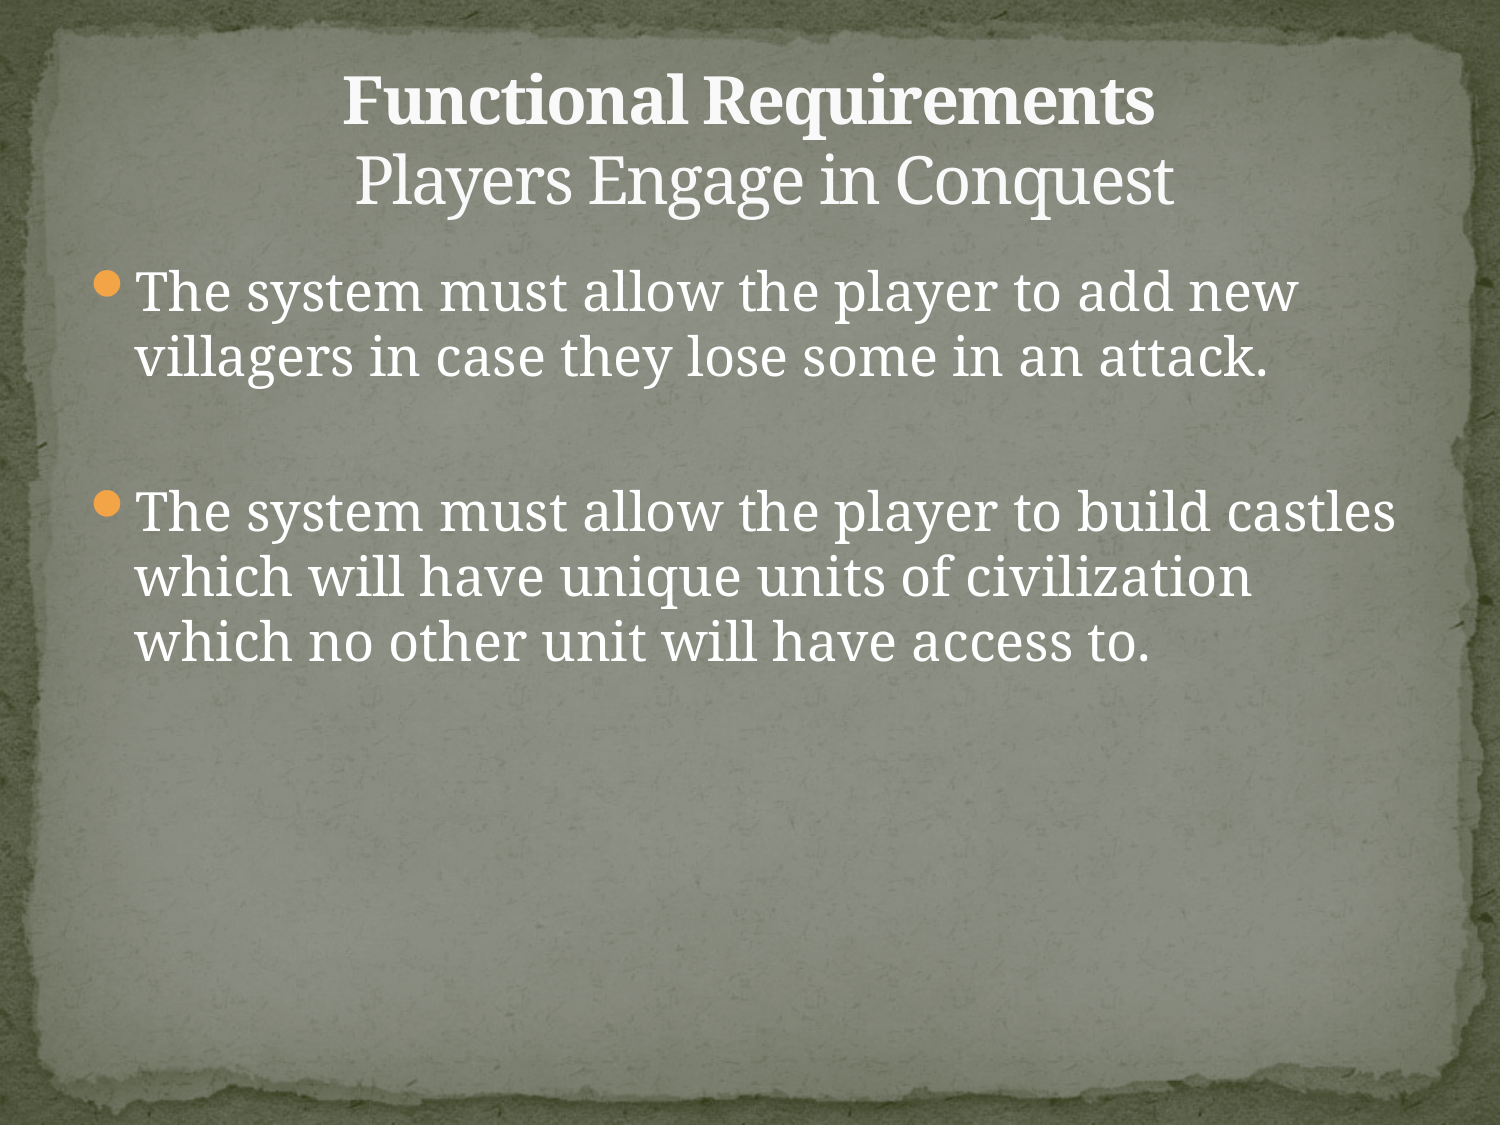

# Functional Requirements Players Engage in Conquest
The system must allow the player to add new villagers in case they lose some in an attack.

The system must allow the player to build castles which will have unique units of civilization which no other unit will have access to.